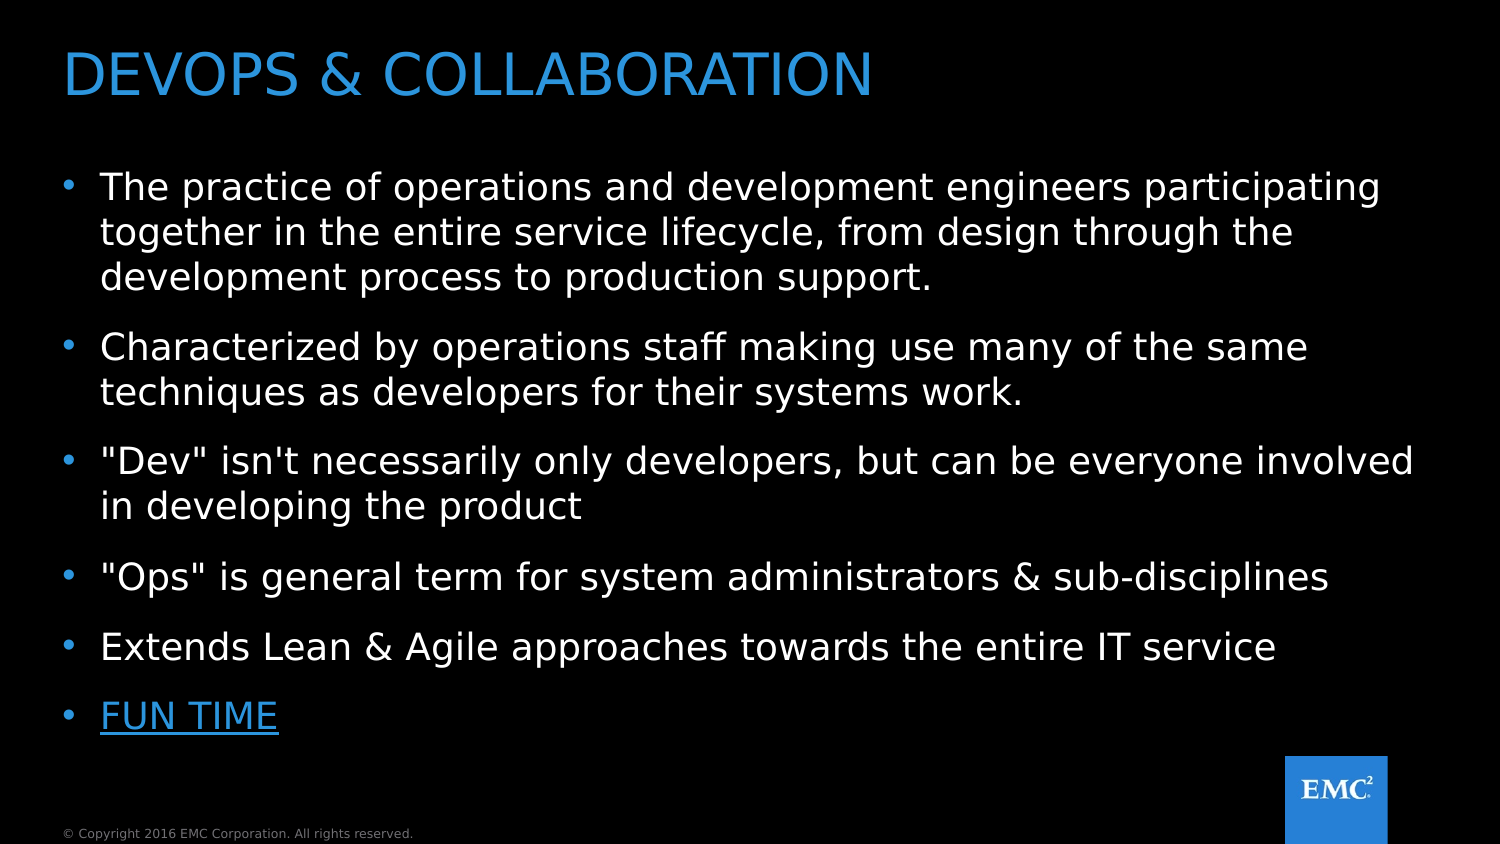

# DevOps & collaboration
The practice of operations and development engineers participating together in the entire service lifecycle, from design through the development process to production support.
Characterized by operations staff making use many of the same techniques as developers for their systems work.
"Dev" isn't necessarily only developers, but can be everyone involved in developing the product
"Ops" is general term for system administrators & sub-disciplines
Extends Lean & Agile approaches towards the entire IT service
FUN TIME